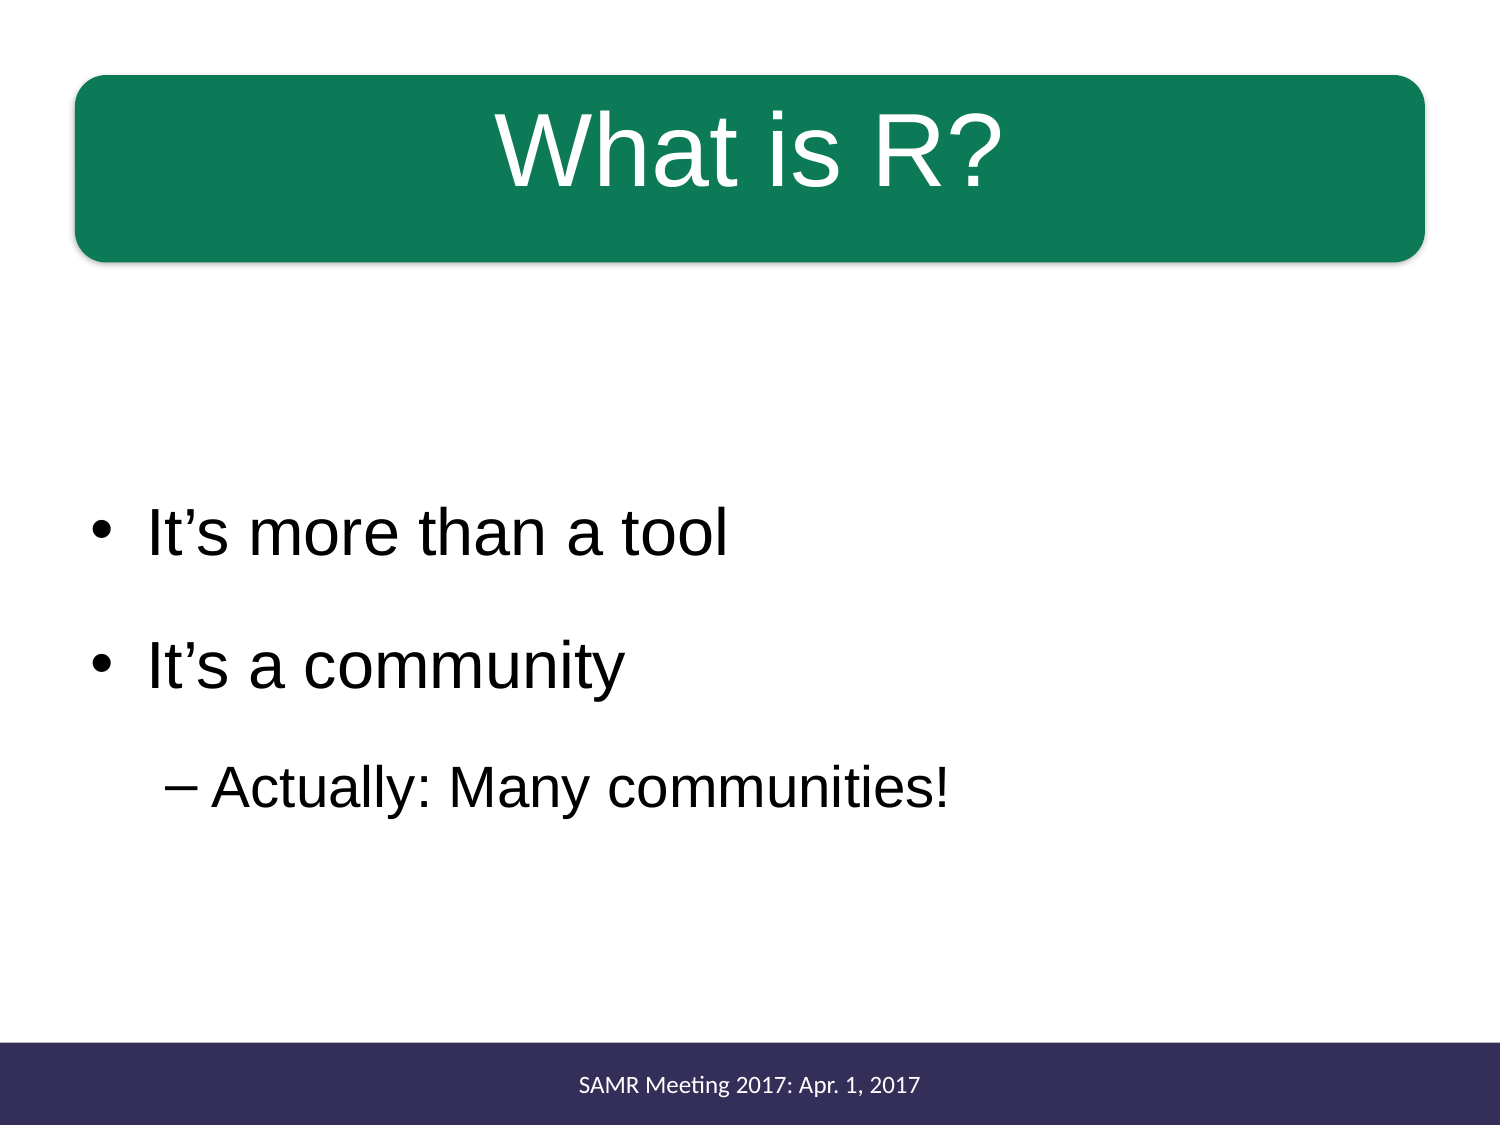

# What is R?
It’s more than a tool
It’s a community
Actually: Many communities!